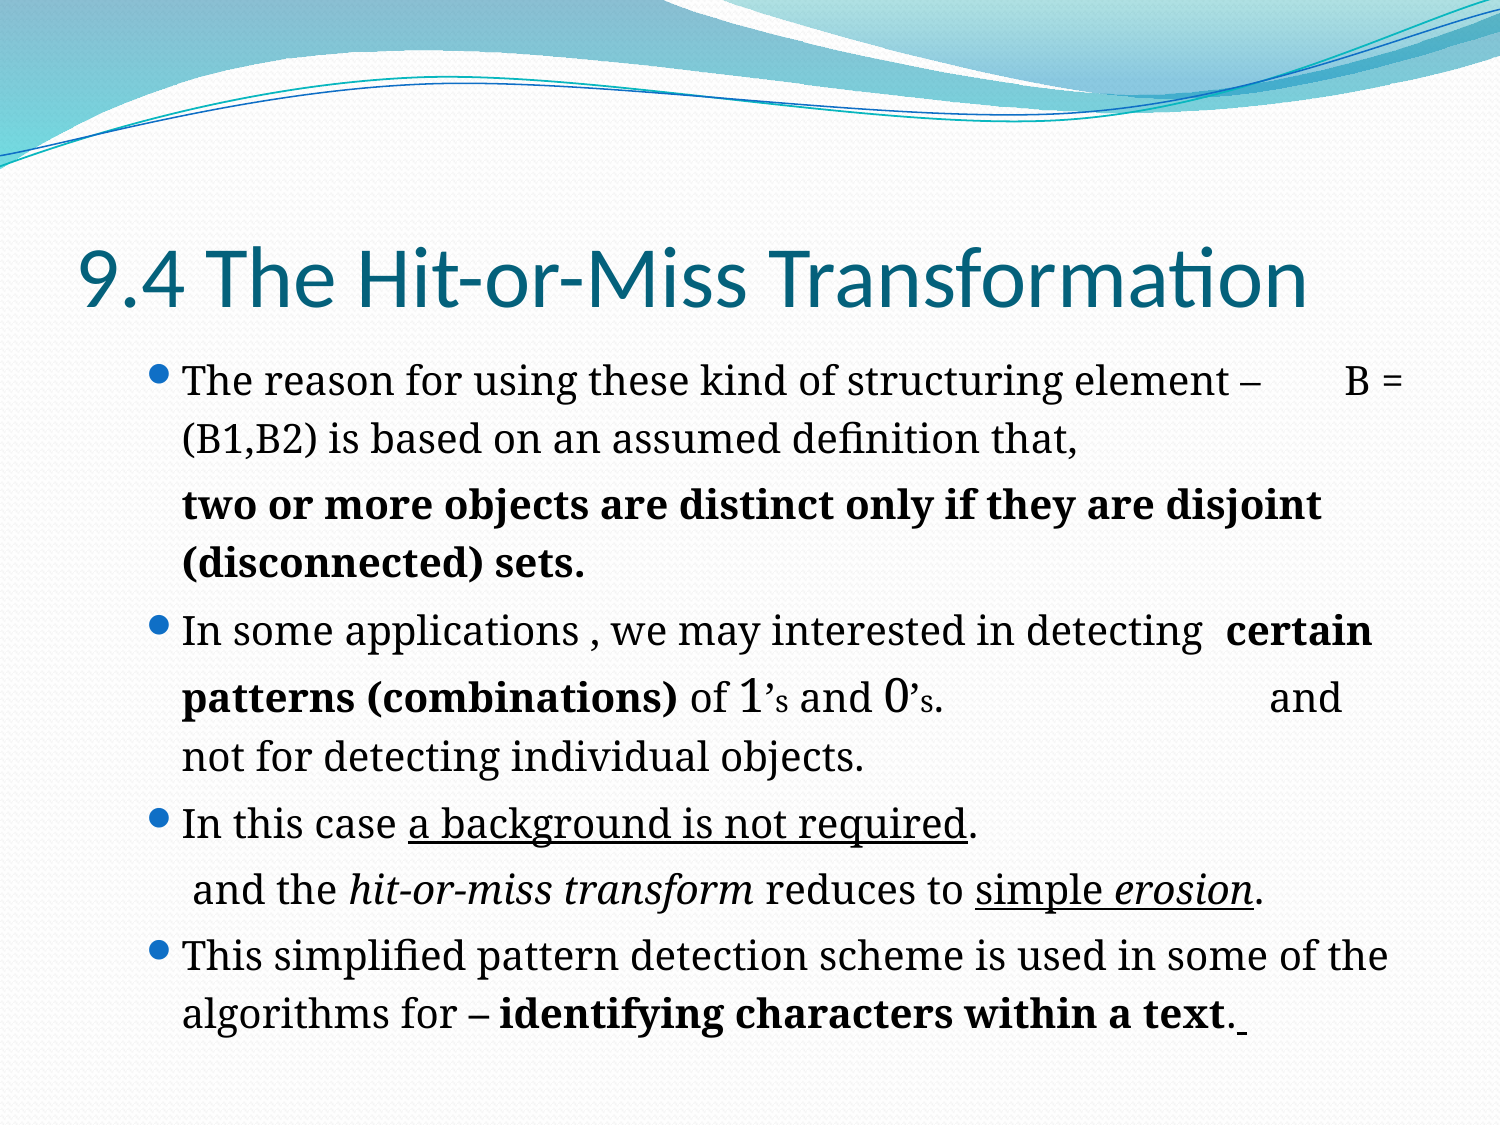

# 9.4 The Hit-or-Miss Transformation
The reason for using these kind of structuring element –        B = (B1,B2) is based on an assumed definition that,
	two or more objects are distinct only if they are disjoint (disconnected) sets.
In some applications , we may interested in detecting  certain patterns (combinations) of 1’s and 0’s.                               and not for detecting individual objects.
In this case a background is not required.
	 and the hit-or-miss transform reduces to simple erosion.
This simplified pattern detection scheme is used in some of the algorithms for – identifying characters within a text.